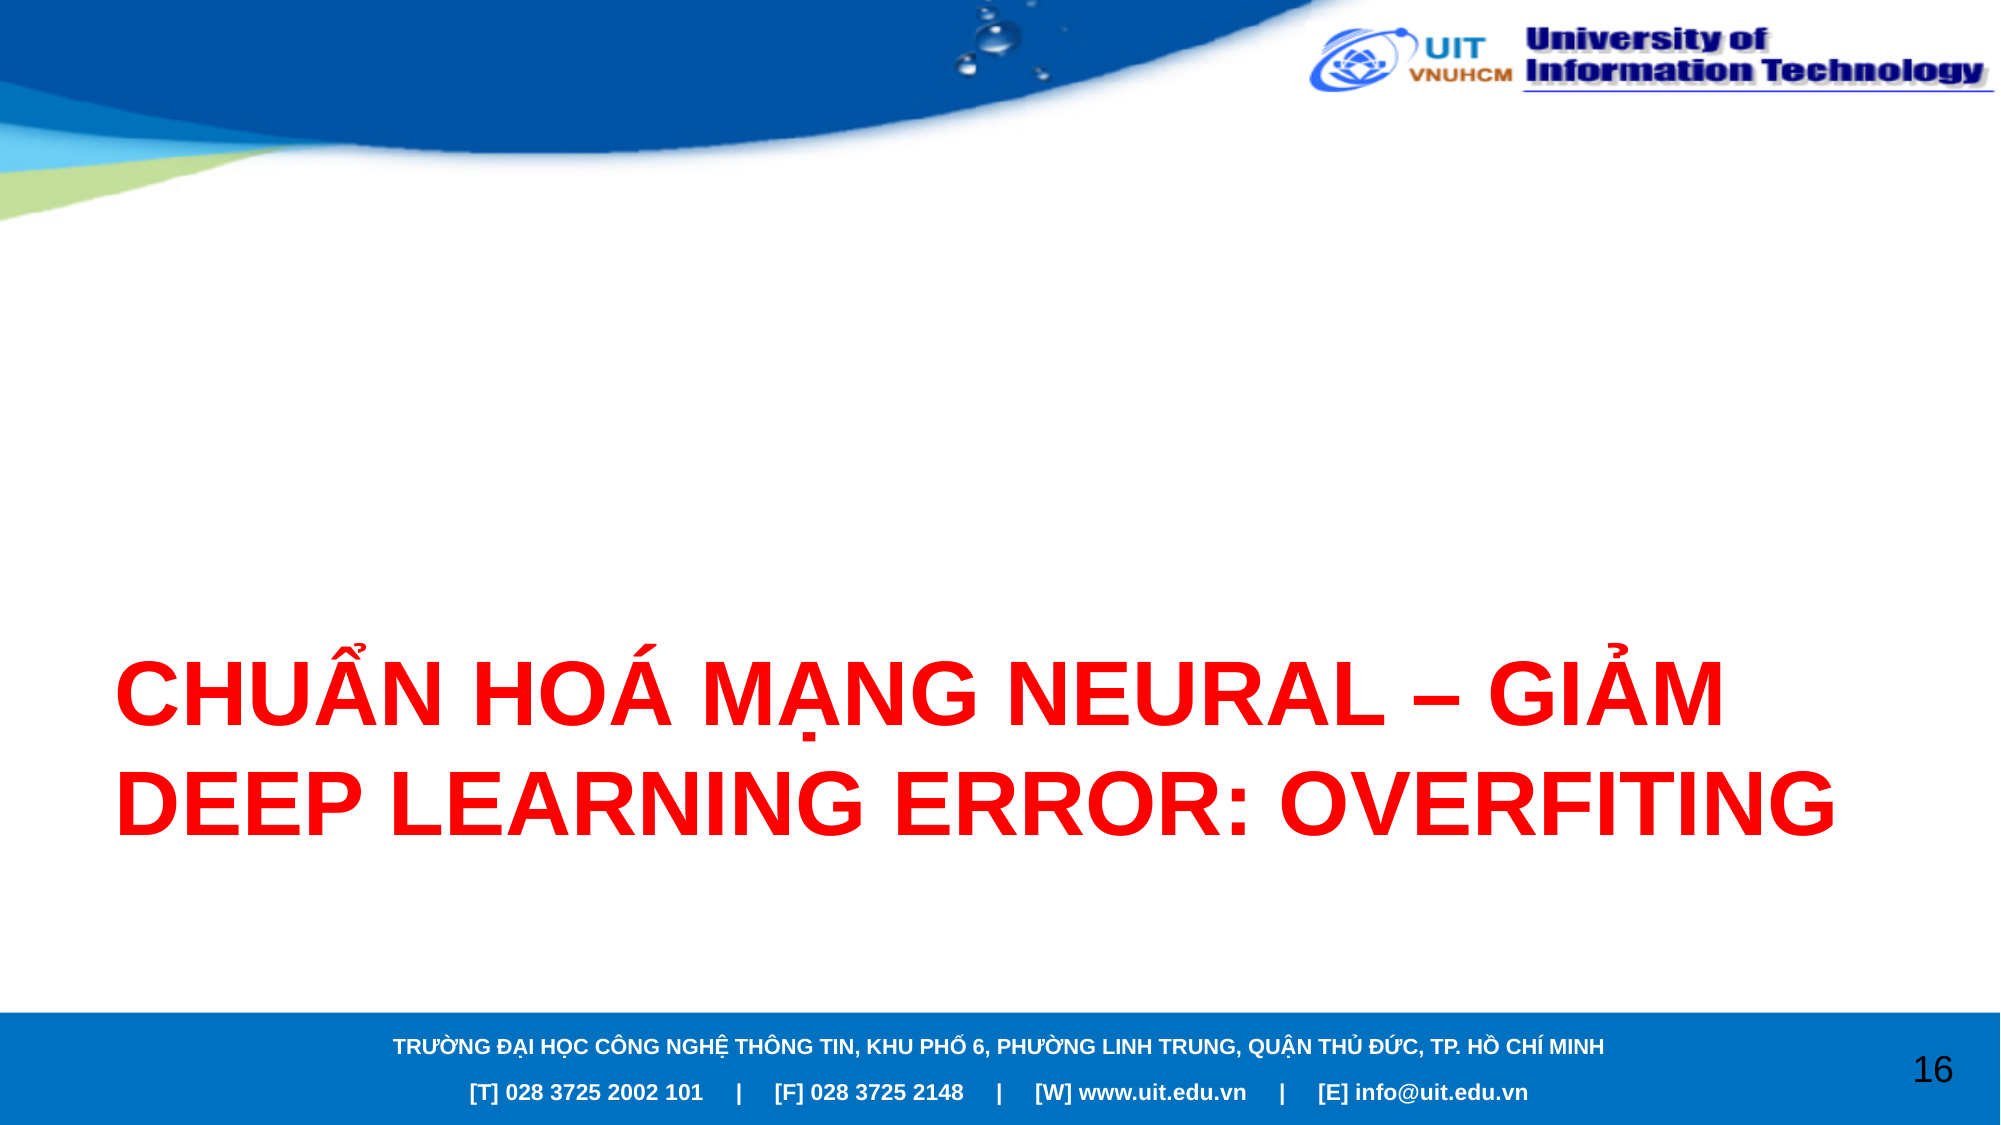

# CHUẨN HOÁ MẠNG NEURAL – GIẢM DEEP LEARNING ERROR: OVERFITING